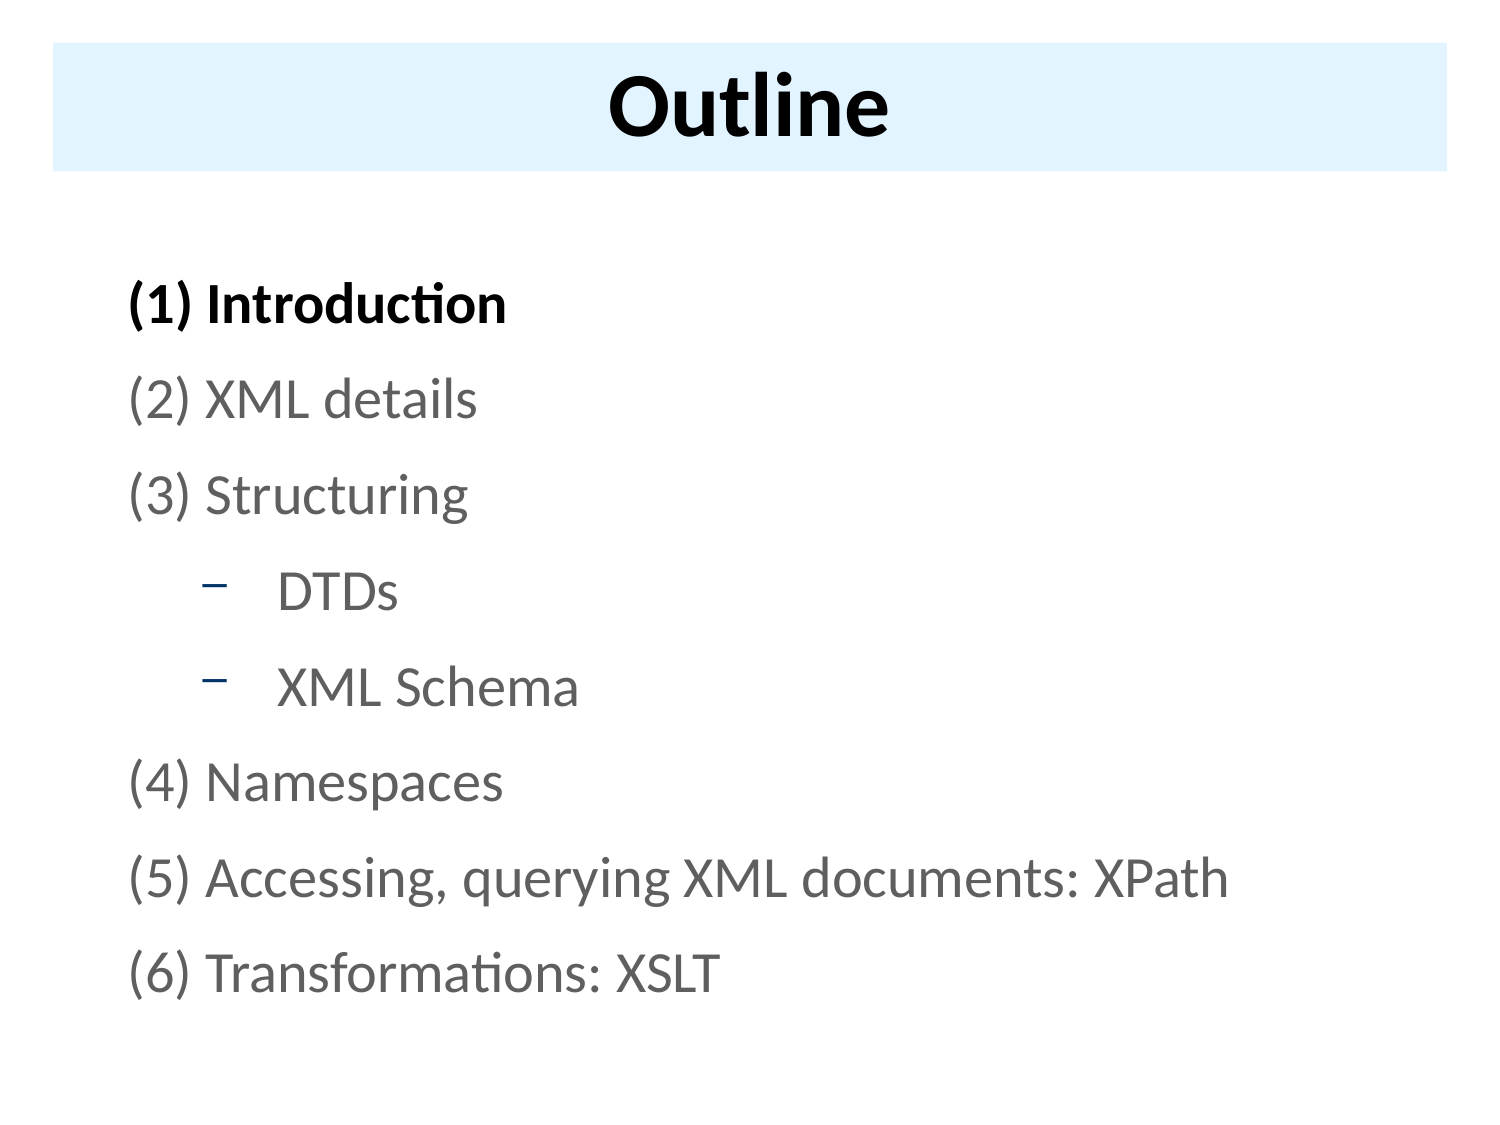

# Outline
(1) Introduction
(2) XML details
(3) Structuring
DTDs
XML Schema
(4) Namespaces
(5) Accessing, querying XML documents: XPath
(6) Transformations: XSLT